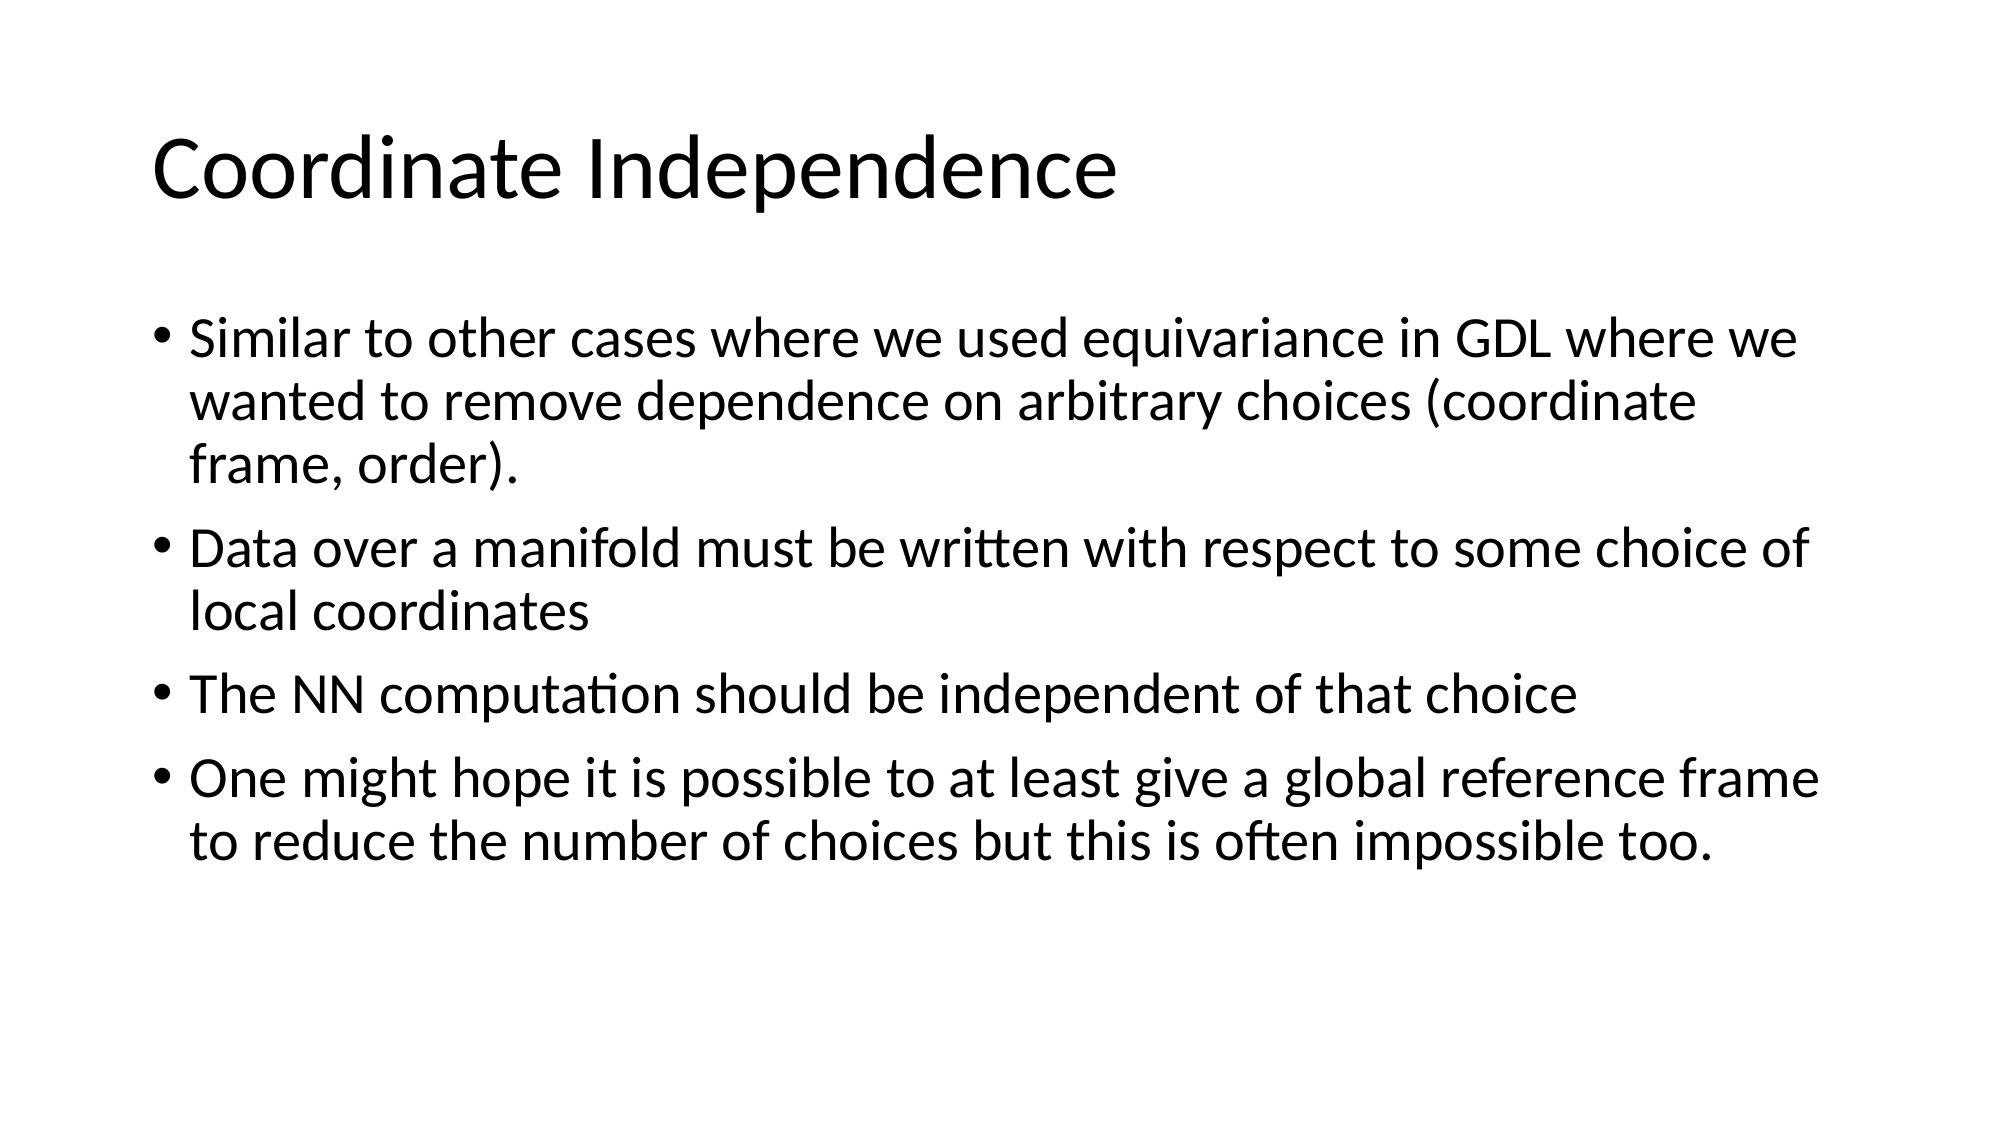

# Coordinate Independence
Similar to other cases where we used equivariance in GDL where we wanted to remove dependence on arbitrary choices (coordinate frame, order).
Data over a manifold must be written with respect to some choice of local coordinates
The NN computation should be independent of that choice
One might hope it is possible to at least give a global reference frame to reduce the number of choices but this is often impossible too.